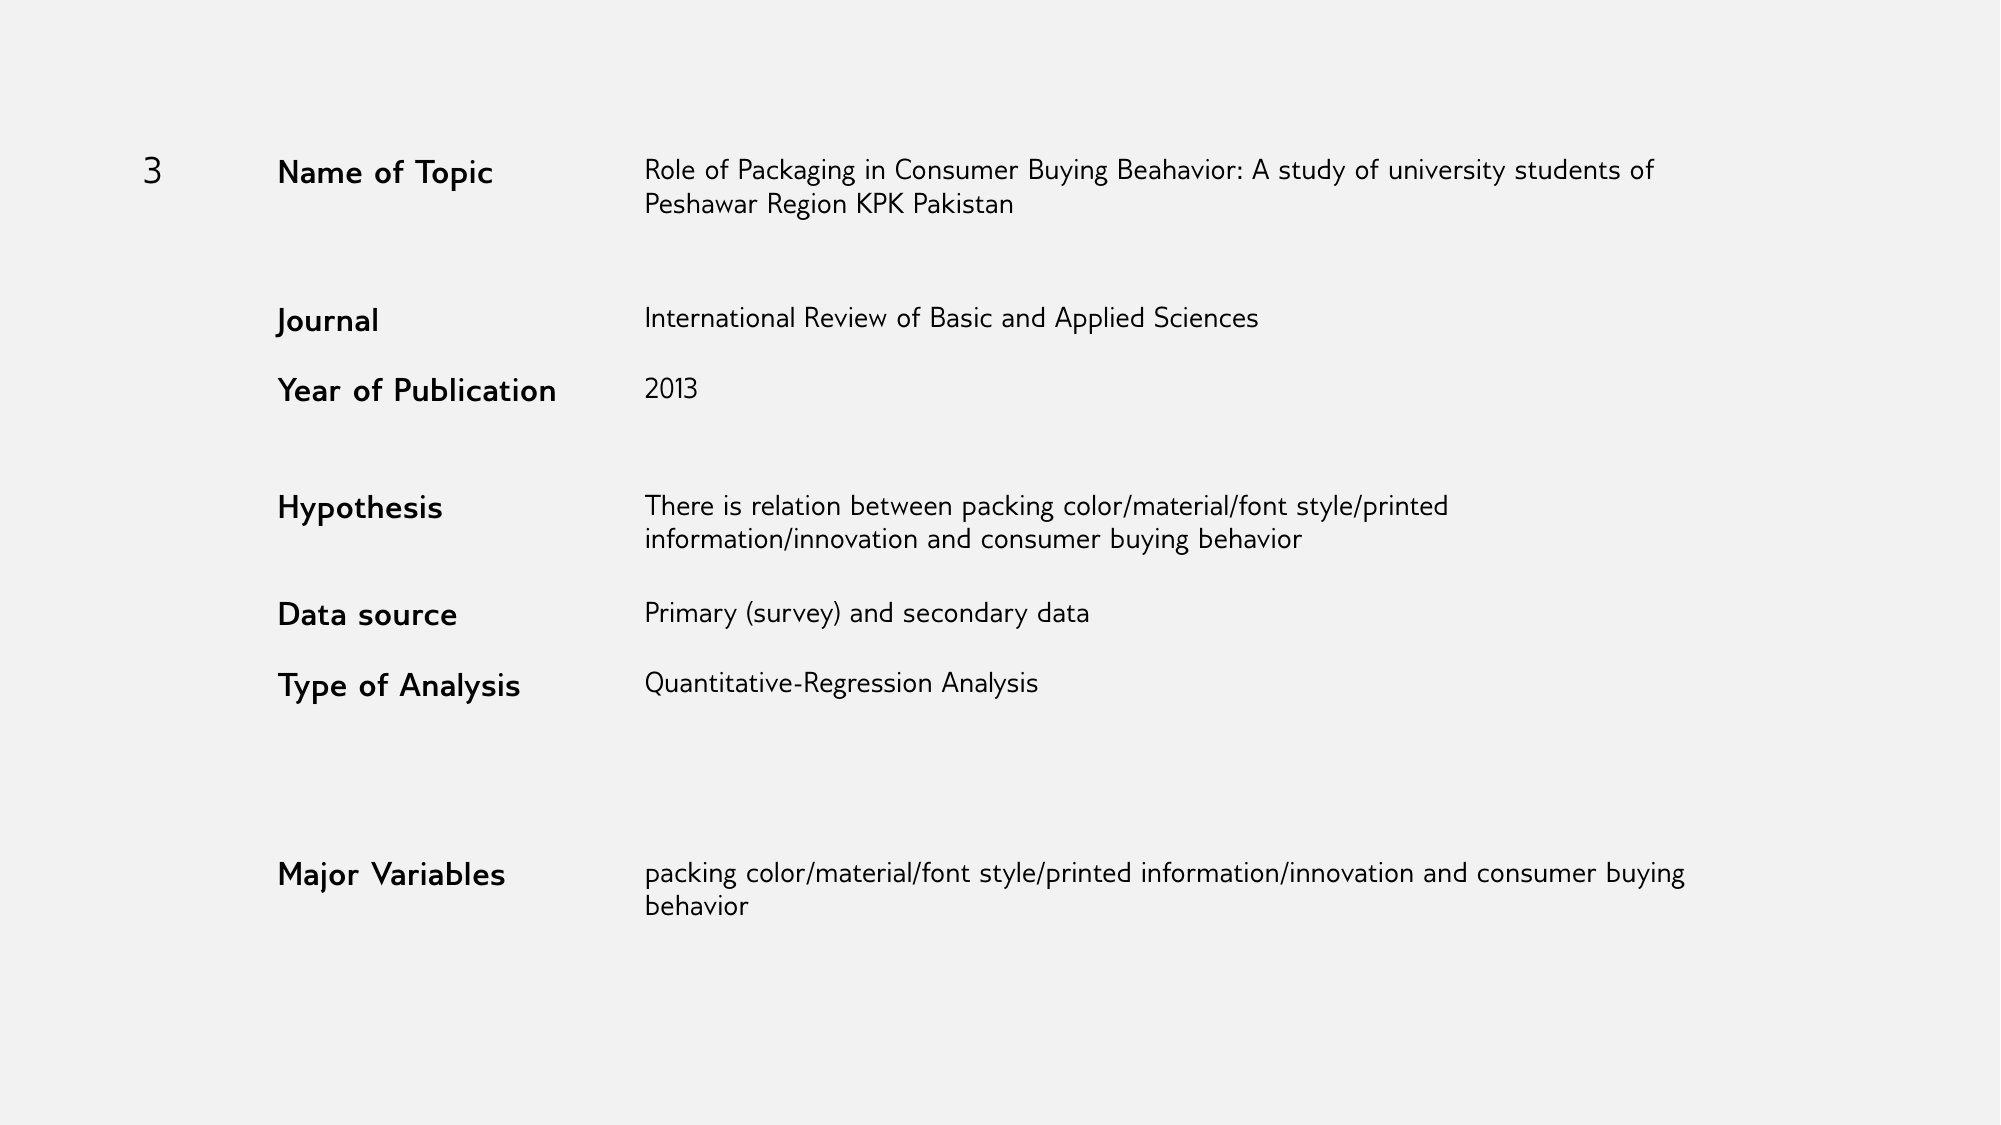

| Name of Topic | Role of Packaging in Consumer Buying Beahavior: A study of university students of Peshawar Region KPK Pakistan |
| --- | --- |
| Journal | International Review of Basic and Applied Sciences |
| Year of Publication | 2013 |
| Hypothesis | There is relation between packing color/material/font style/printed information/innovation and consumer buying behavior |
| Data source | Primary (survey) and secondary data |
| Type of Analysis | Quantitative-Regression Analysis |
| Major Variables | packing color/material/font style/printed information/innovation and consumer buying behavior |
3